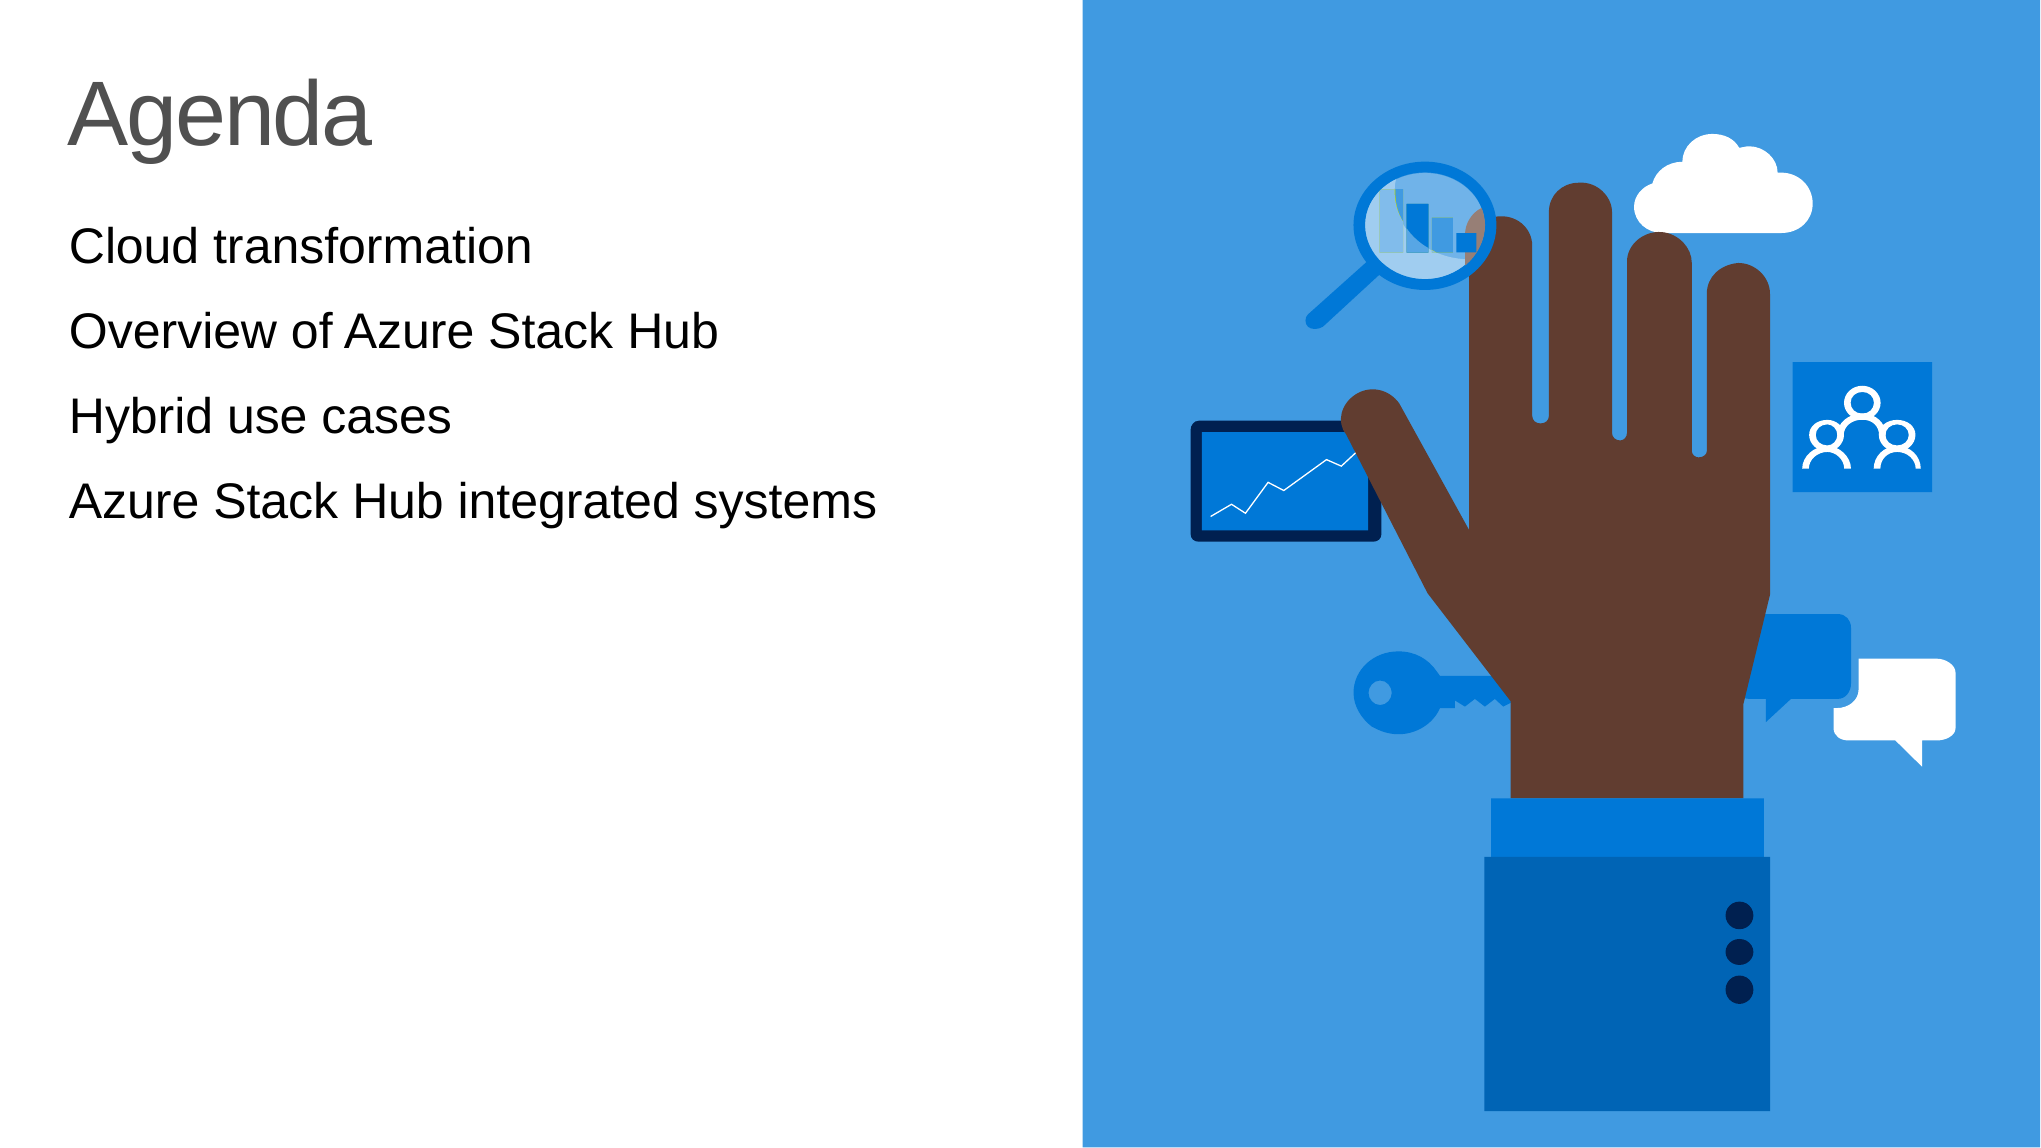

# Agenda

Cloud transformation
Overview of Azure Stack Hub
Hybrid use cases
Azure Stack Hub integrated systems